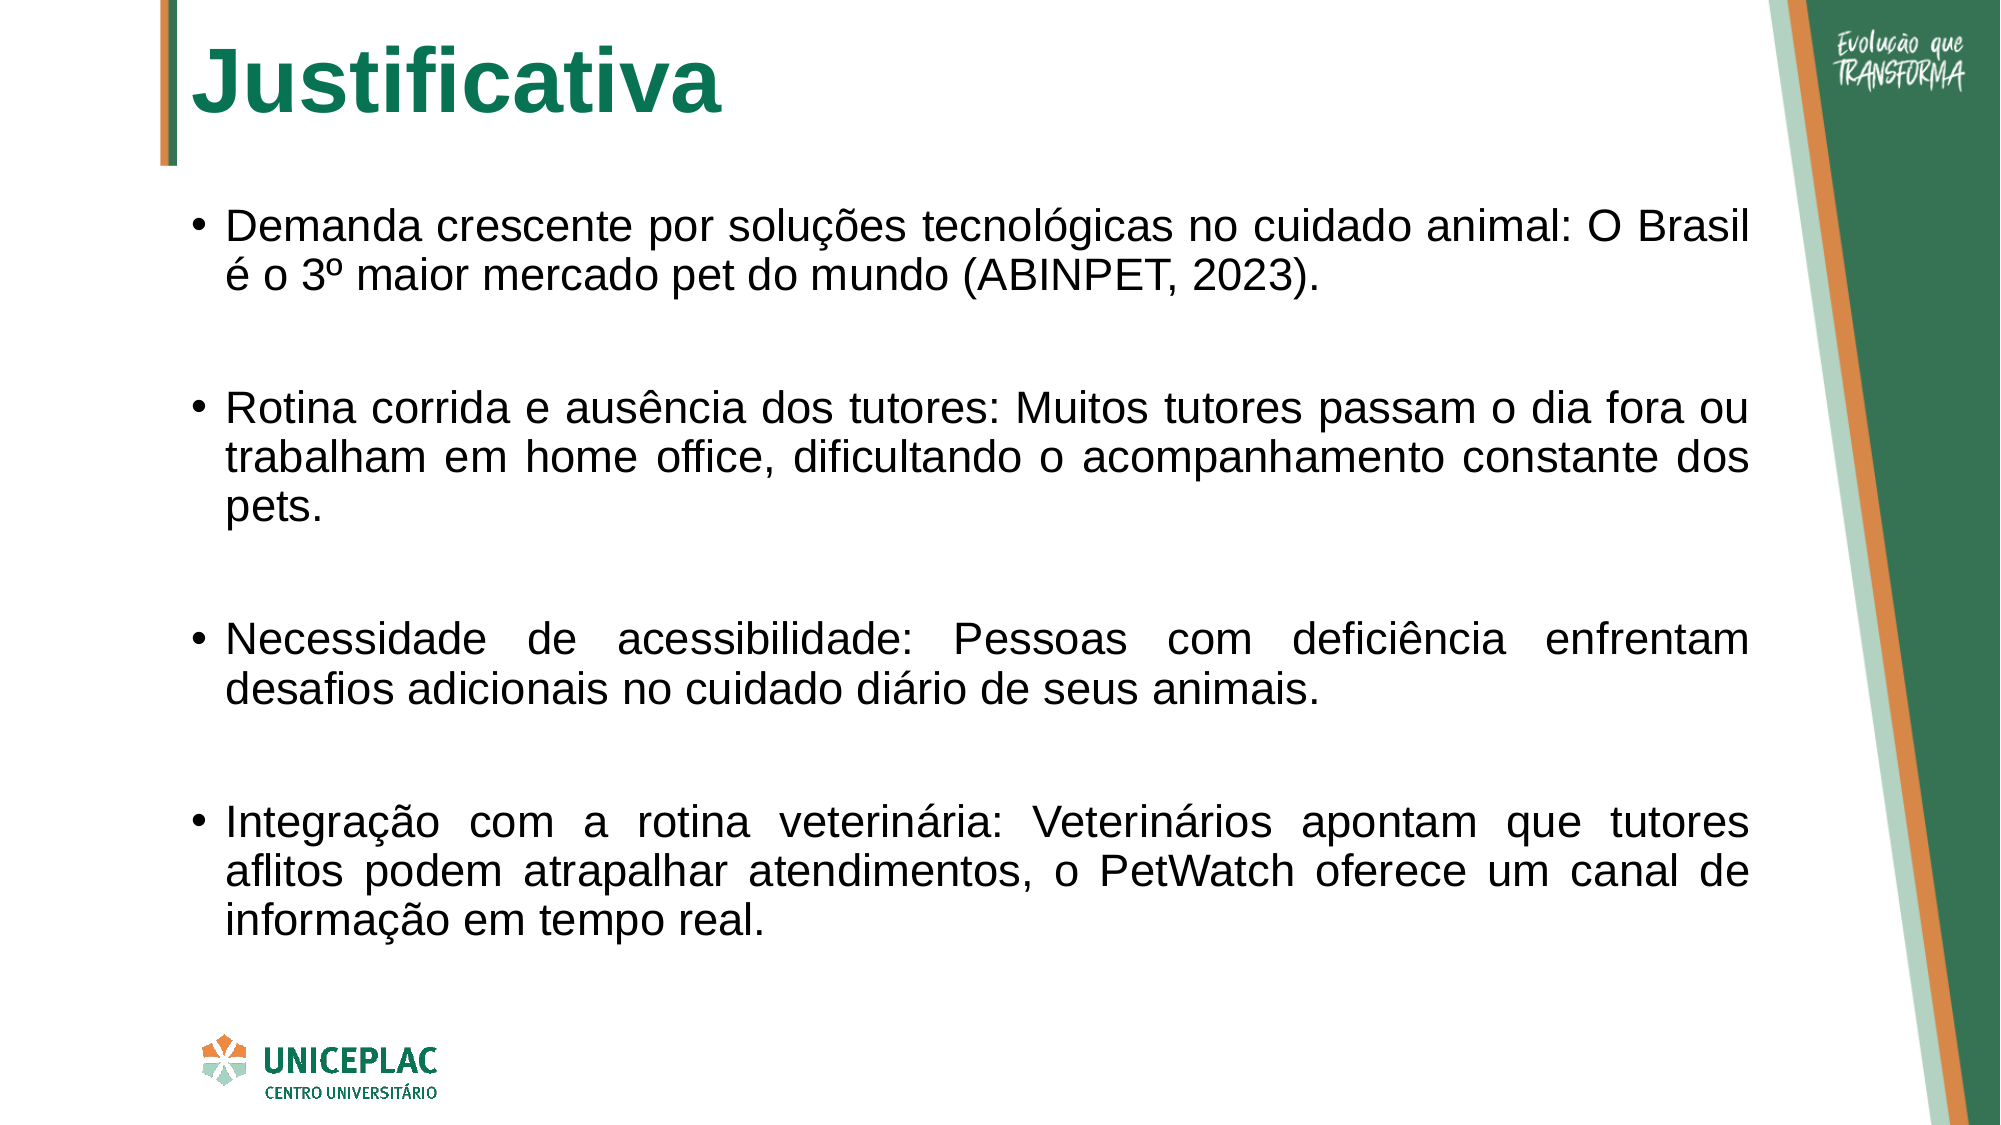

# Justificativa
Demanda crescente por soluções tecnológicas no cuidado animal: O Brasil é o 3º maior mercado pet do mundo (ABINPET, 2023).

Rotina corrida e ausência dos tutores: Muitos tutores passam o dia fora ou trabalham em home office, dificultando o acompanhamento constante dos pets.

Necessidade de acessibilidade: Pessoas com deficiência enfrentam desafios adicionais no cuidado diário de seus animais.

Integração com a rotina veterinária: Veterinários apontam que tutores aflitos podem atrapalhar atendimentos, o PetWatch oferece um canal de informação em tempo real.